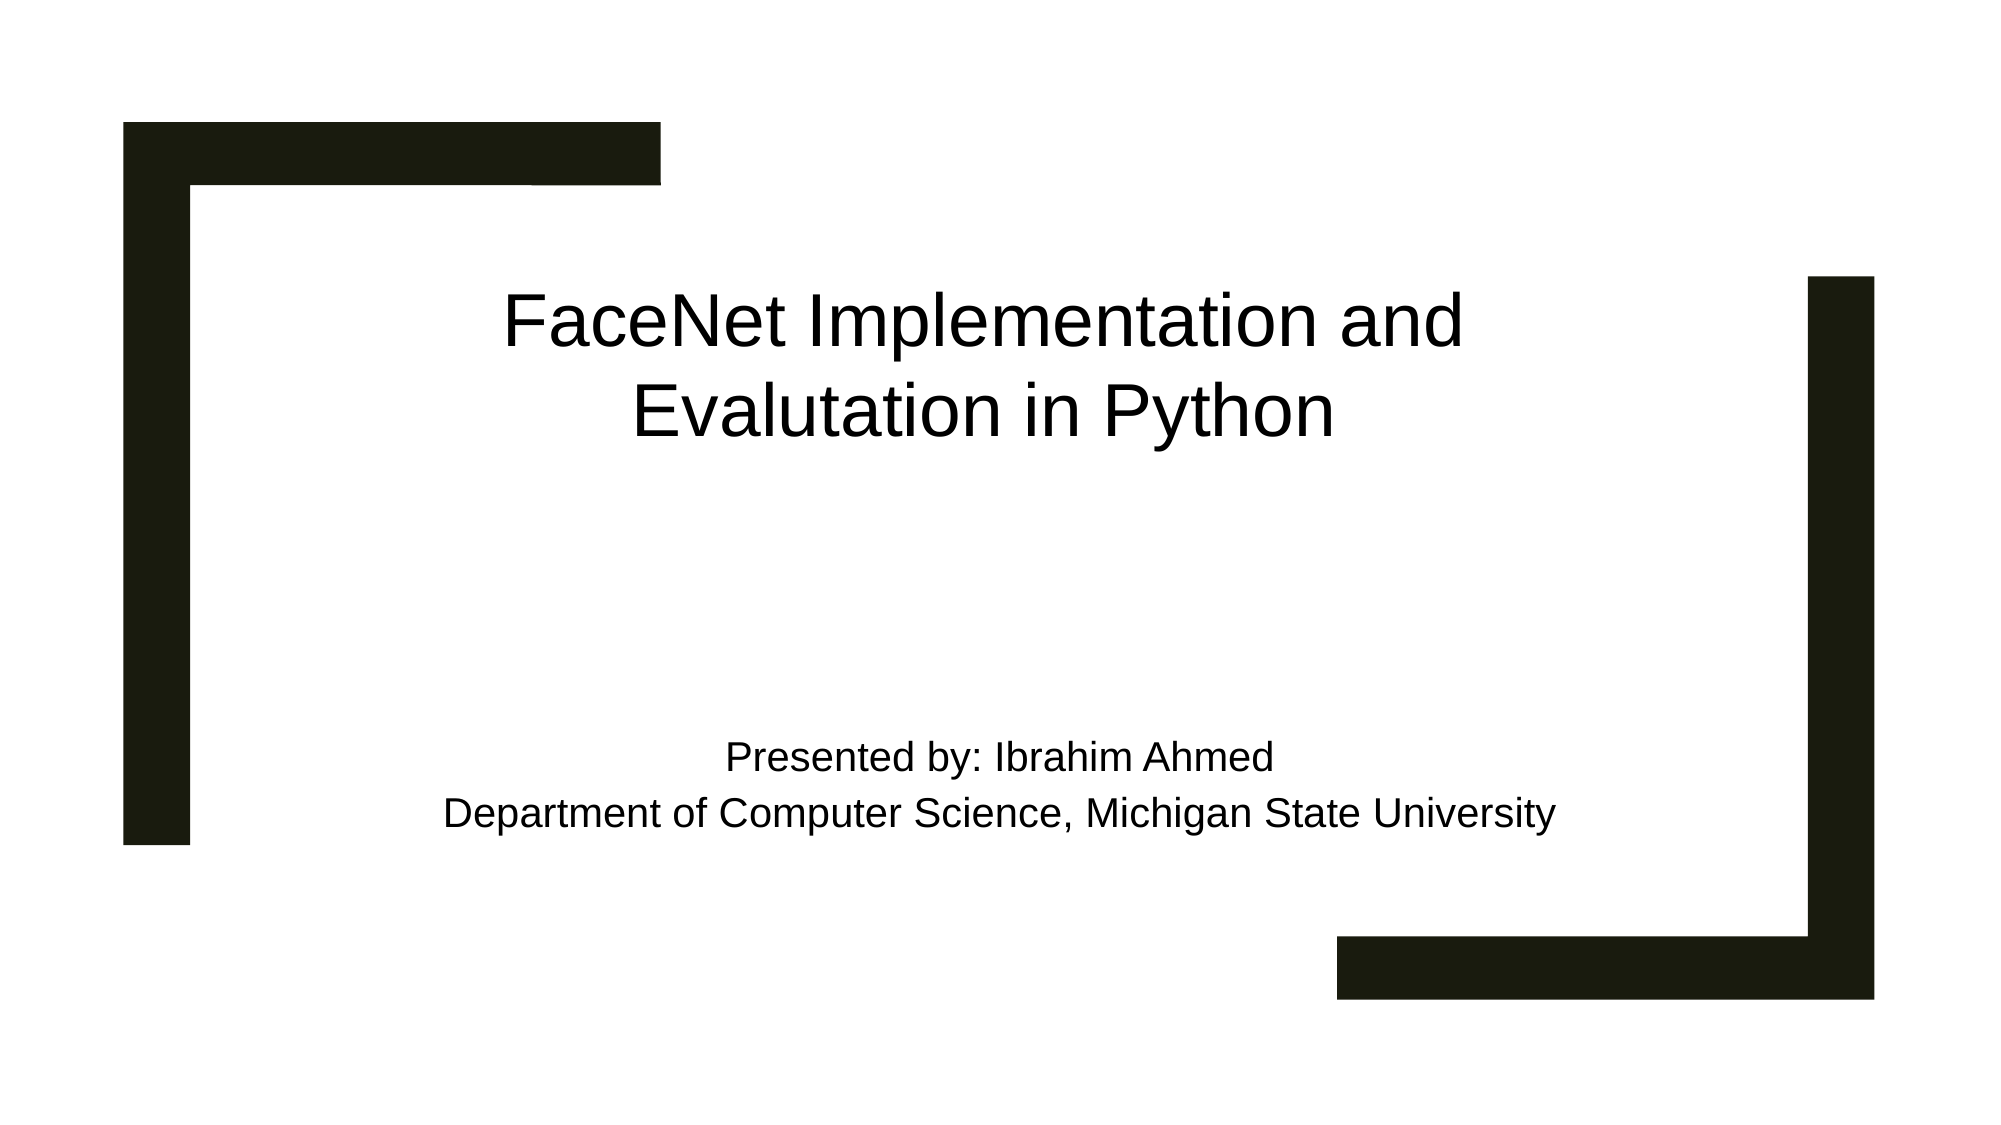

FaceNet Implementation and Evalutation in Python
Presented by: Ibrahim Ahmed
Department of Computer Science, Michigan State University